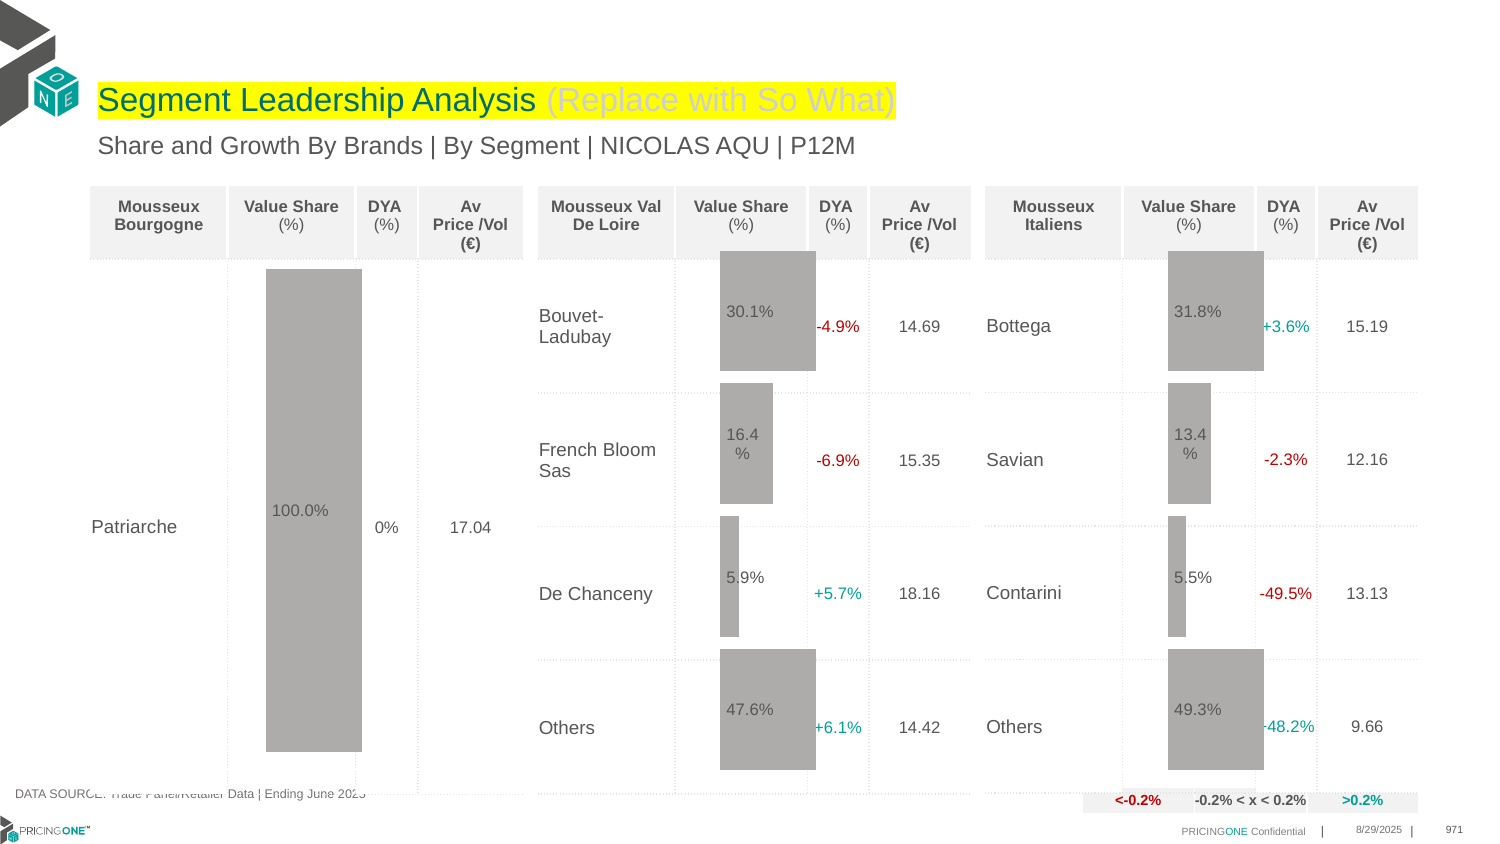

# Segment Leadership Analysis (Replace with So What)
Share and Growth By Brands | By Segment | NICOLAS AQU | P12M
| Mousseux Val De Loire | Value Share (%) | DYA (%) | Av Price /Vol (€) |
| --- | --- | --- | --- |
| Bouvet-Ladubay |  | -4.9% | 14.69 |
| French Bloom Sas |  | -6.9% | 15.35 |
| De Chanceny |  | +5.7% | 18.16 |
| Others |  | +6.1% | 14.42 |
| Mousseux Bourgogne | Value Share (%) | DYA (%) | Av Price /Vol (€) |
| --- | --- | --- | --- |
| Patriarche |  | 0% | 17.04 |
| Mousseux Italiens | Value Share (%) | DYA (%) | Av Price /Vol (€) |
| --- | --- | --- | --- |
| Bottega |  | +3.6% | 15.19 |
| Savian |  | -2.3% | 12.16 |
| Contarini |  | -49.5% | 13.13 |
| Others |  | +48.2% | 9.66 |

### Chart

| Category | Mousseux Bourgogne | NICOLAS AQU |
|---|---|
| None | 1.0 |

### Chart

| Category | Mousseux Val De Loire | NICOLAS AQU |
|---|---|
| None | 0.30095301788998496 |

### Chart

| Category | Mousseux Italiens | NICOLAS AQU |
|---|---|
| None | 0.3183022594787301 |
DATA SOURCE: Trade Panel/Retailer Data | Ending June 2025
| <-0.2% | -0.2% < x < 0.2% | >0.2% |
| --- | --- | --- |

8/29/2025
971